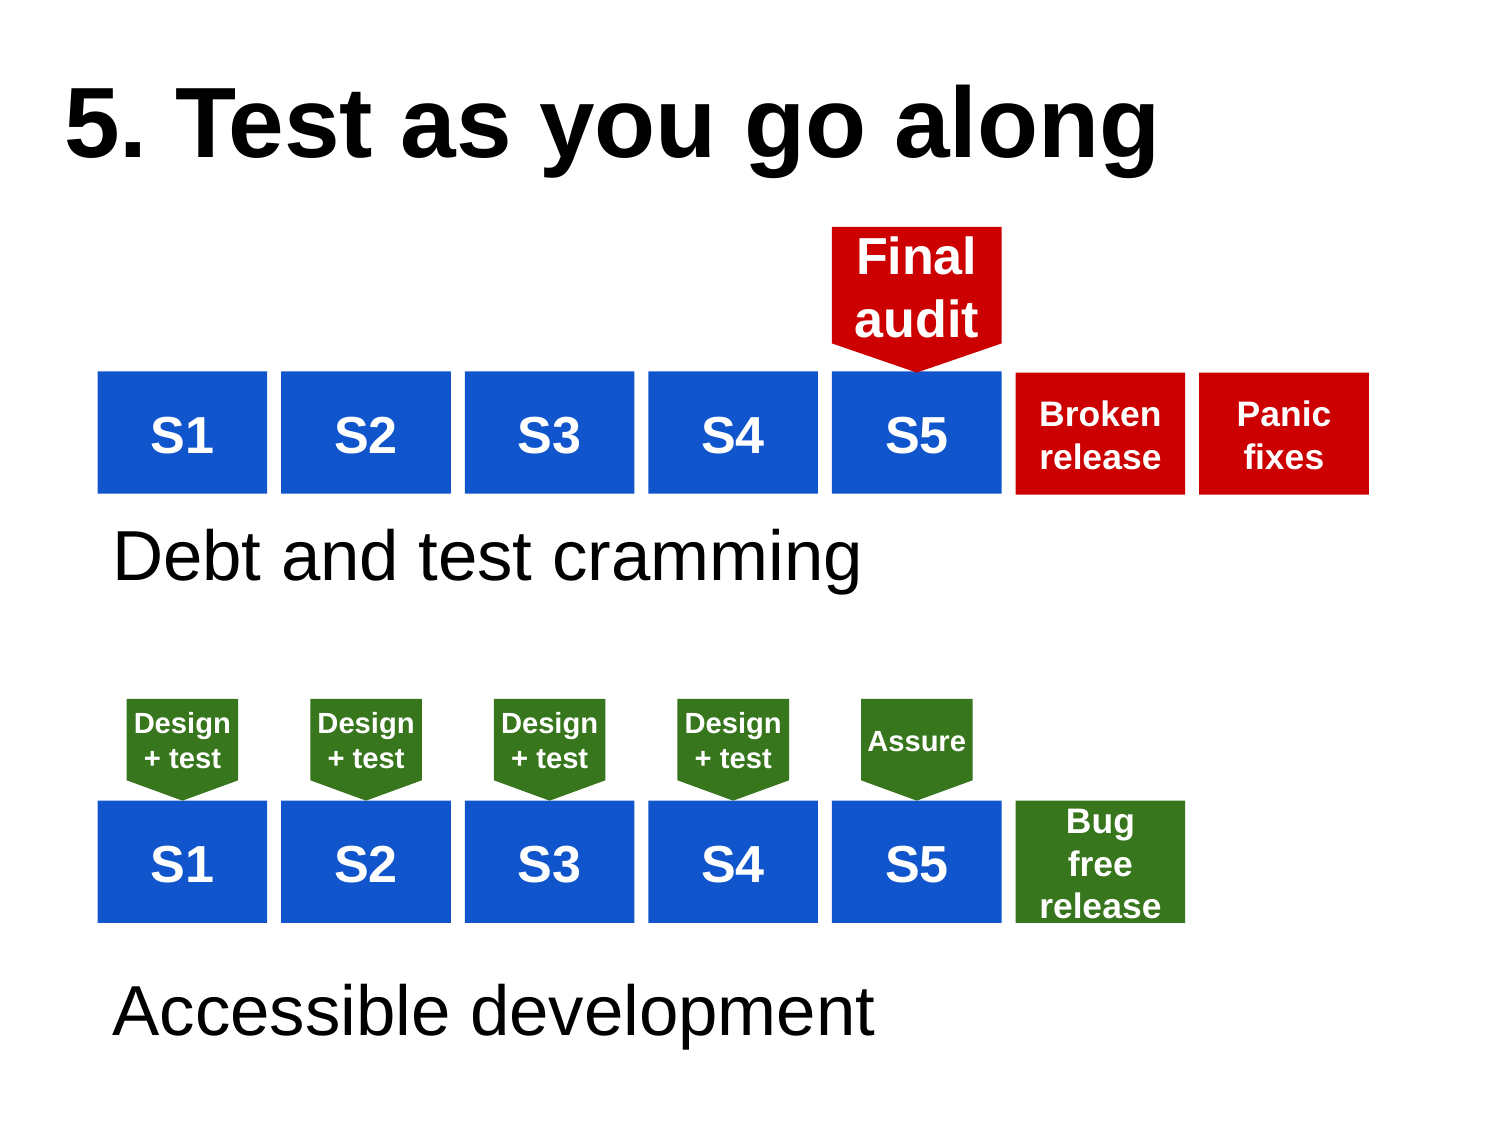

5. Test as you go along
Final audit
S1
S2
S3
S4
S5
Broken
release
Panic fixes
Debt and test cramming
Design + test
Design + test
Design + test
Design + test
Assure
S1
S2
S3
S4
S5
Bug free release
Accessible development